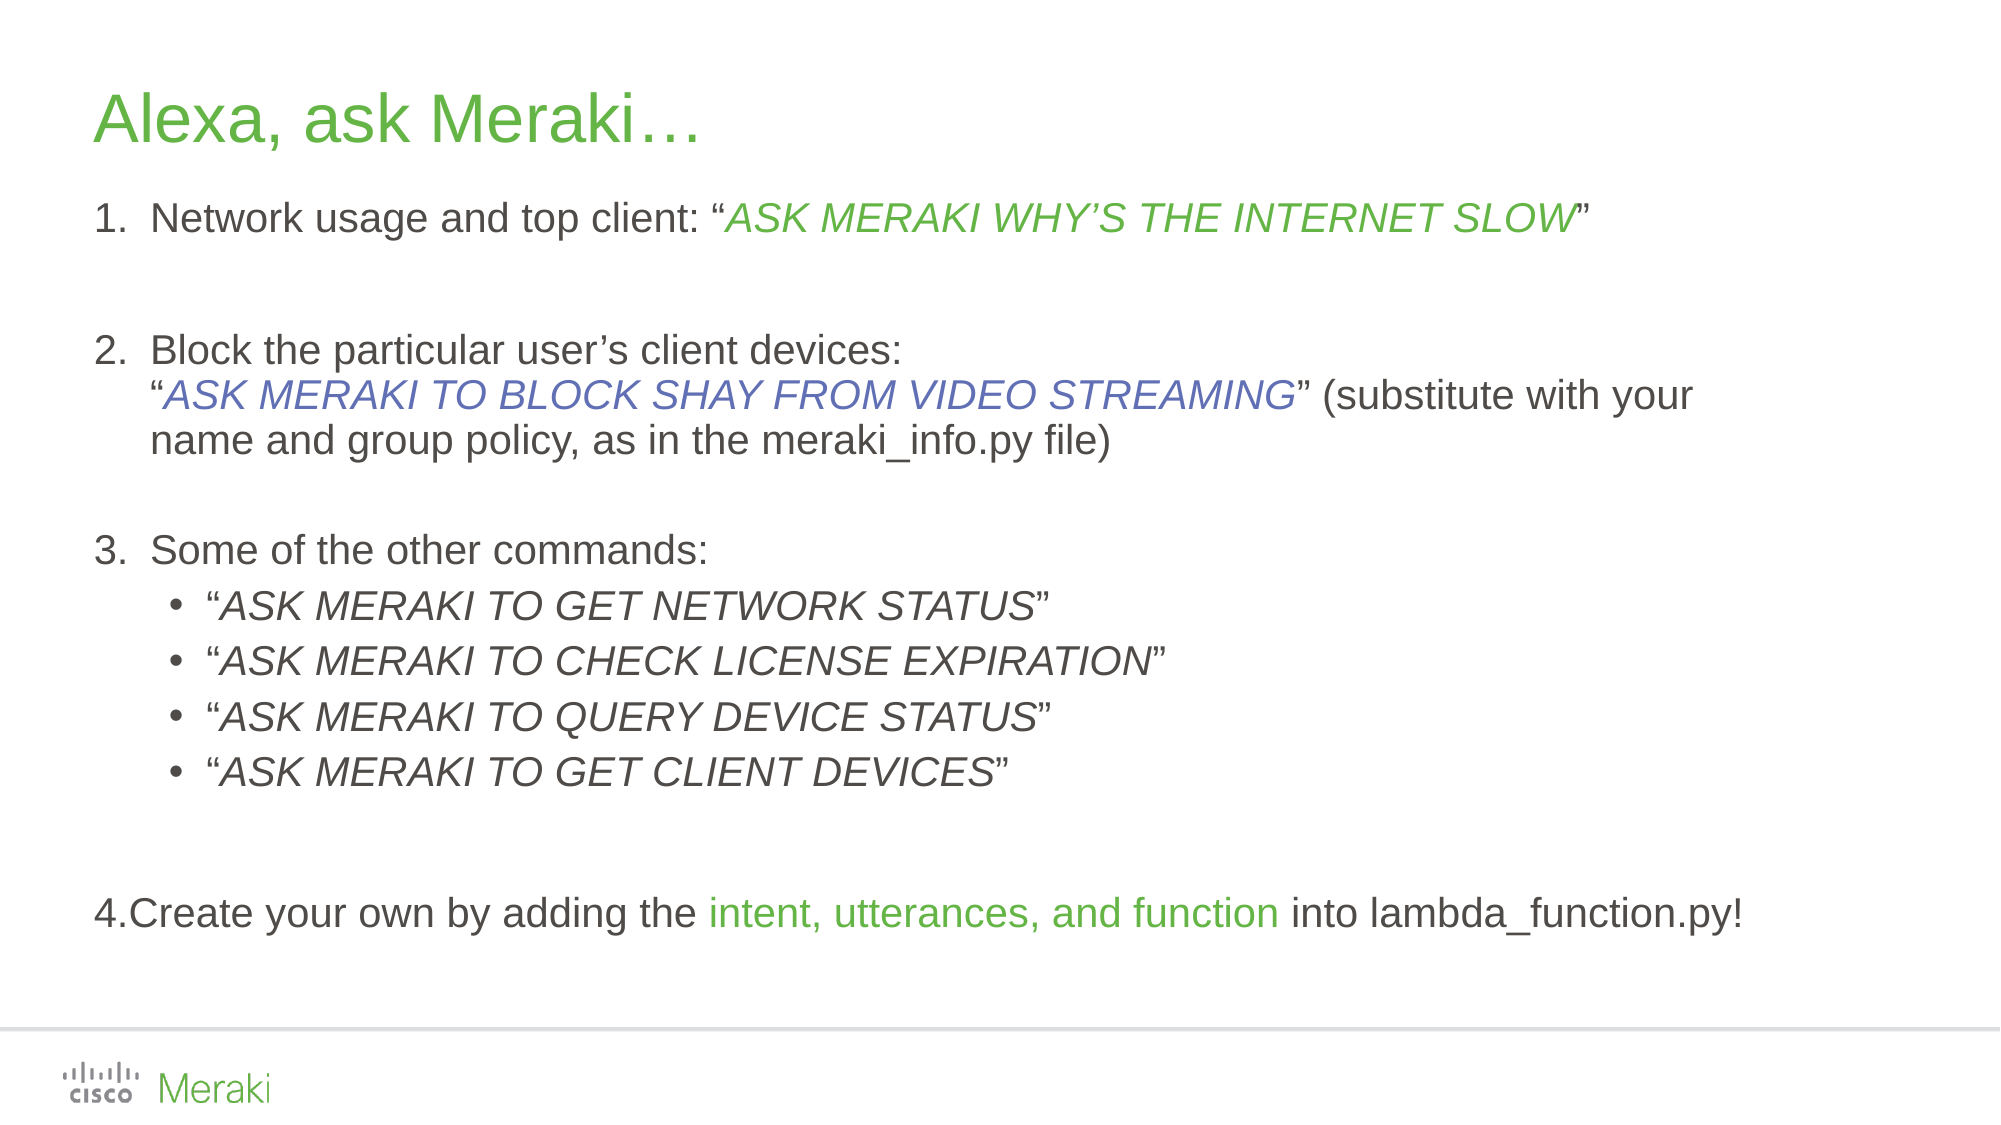

# Alexa, ask Meraki…
Network usage and top client: “ASK MERAKI WHY’S THE INTERNET SLOW”

Block the particular user’s client devices:
“ASK MERAKI TO BLOCK SHAY FROM VIDEO STREAMING” (substitute with your name and group policy, as in the meraki_info.py file)
Some of the other commands:
“ask meraki to get network status”
“ask meraki to check license expiration”
“ask meraki to query device status”
“ask meraki to get client devices”

Create your own by adding the intent, utterances, and function into lambda_function.py!